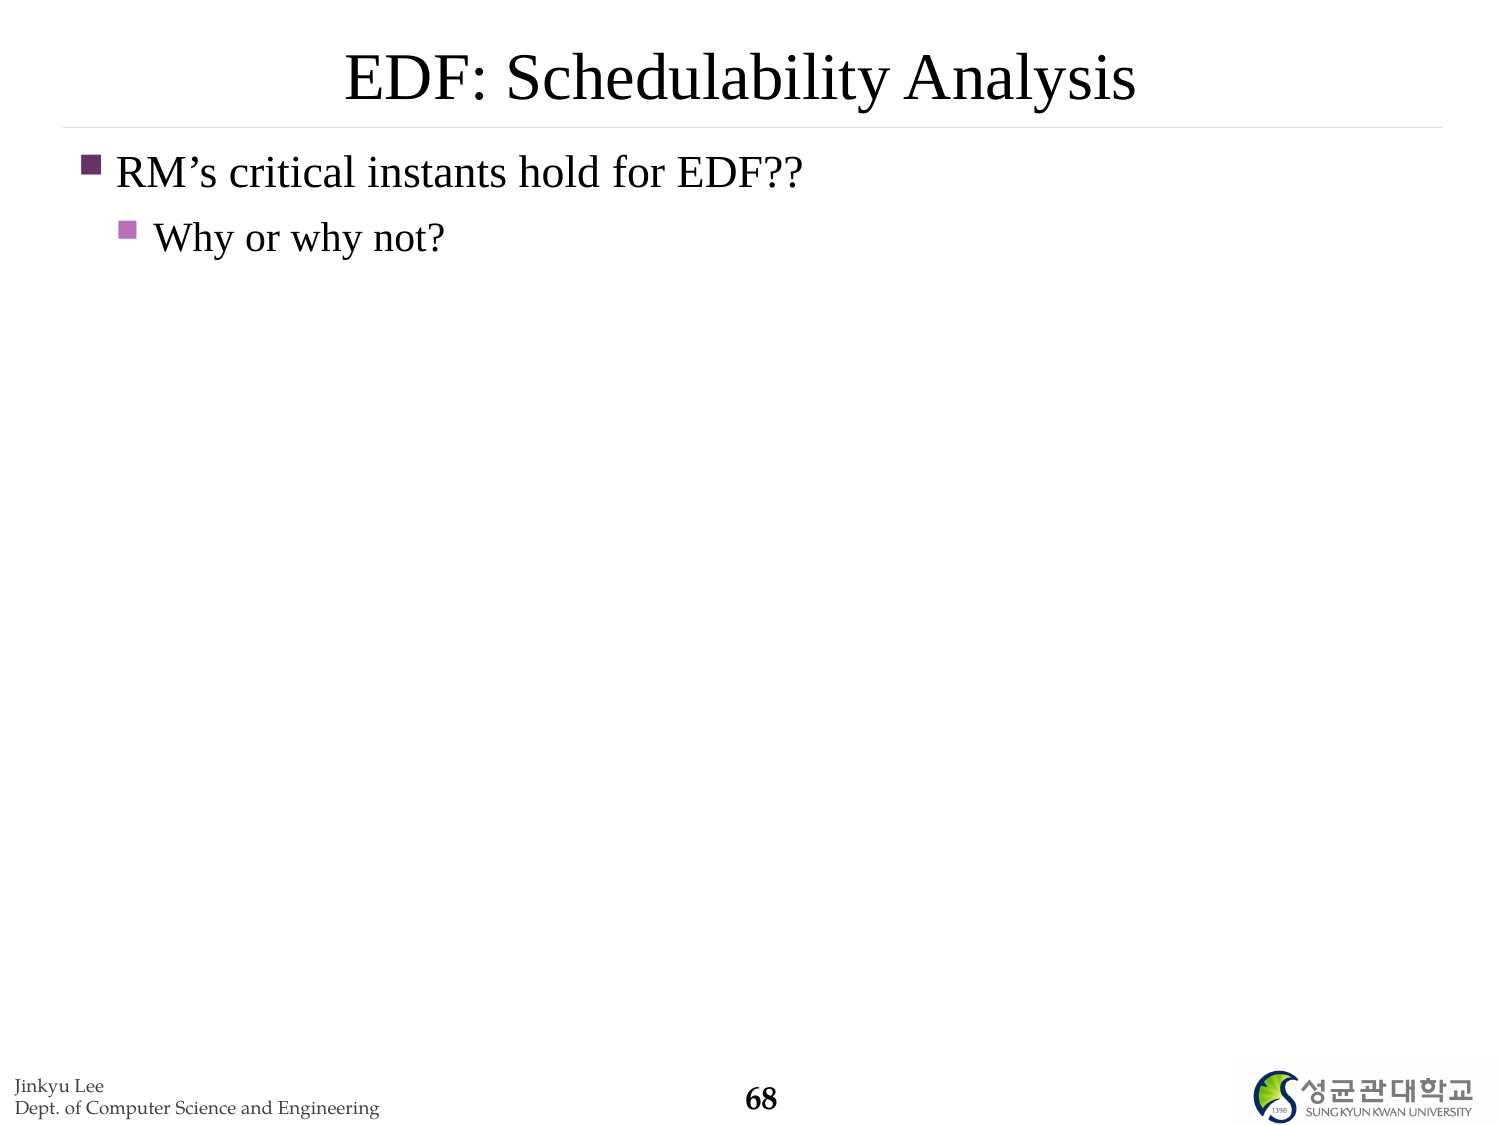

# EDF: Schedulability Analysis
RM’s critical instants hold for EDF??
Why or why not?